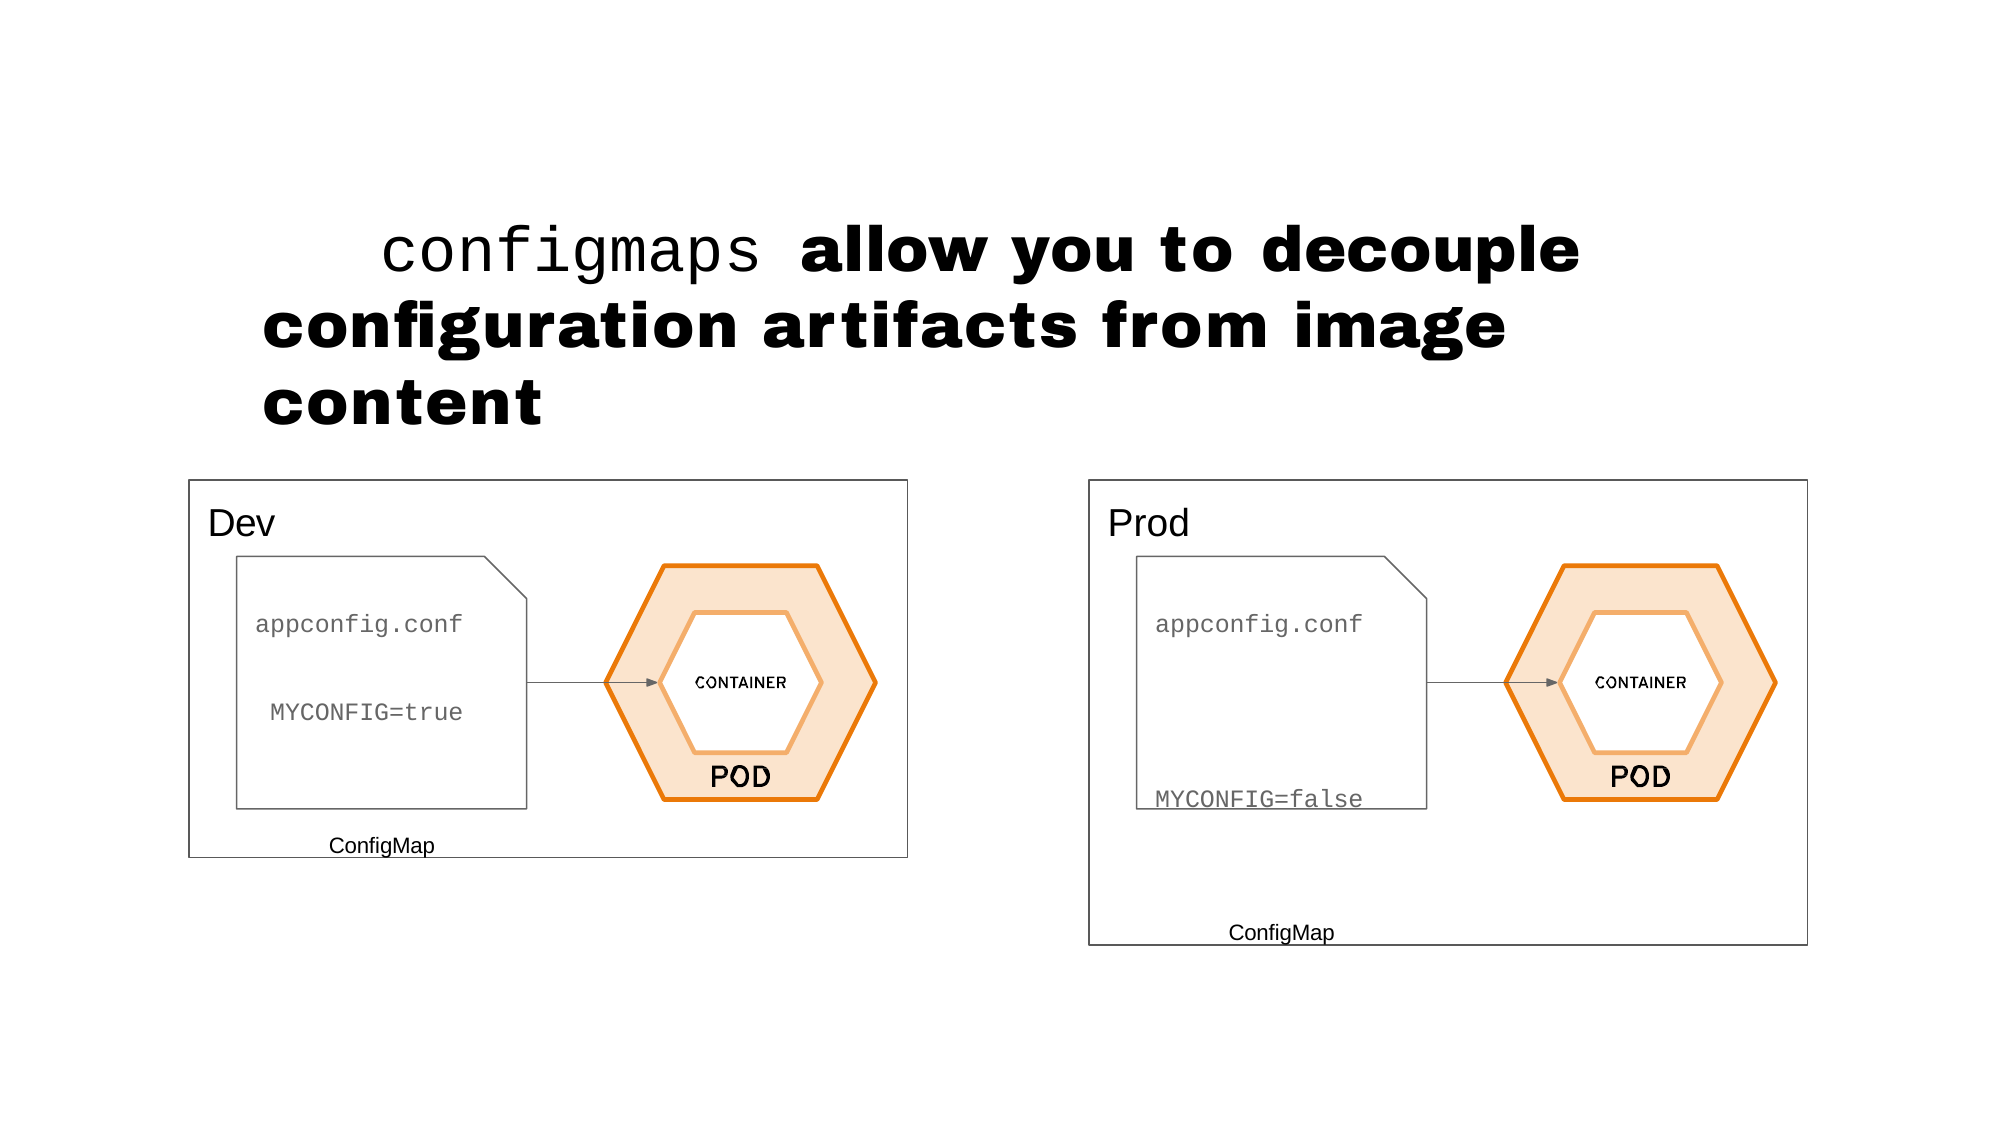

# configmaps allow you to decouple  conﬁguration artifacts from image content
Dev
appconfig.conf  MYCONFIG=true

ConﬁgMap
Prod
appconfig.conf  MYCONFIG=false

ConﬁgMap